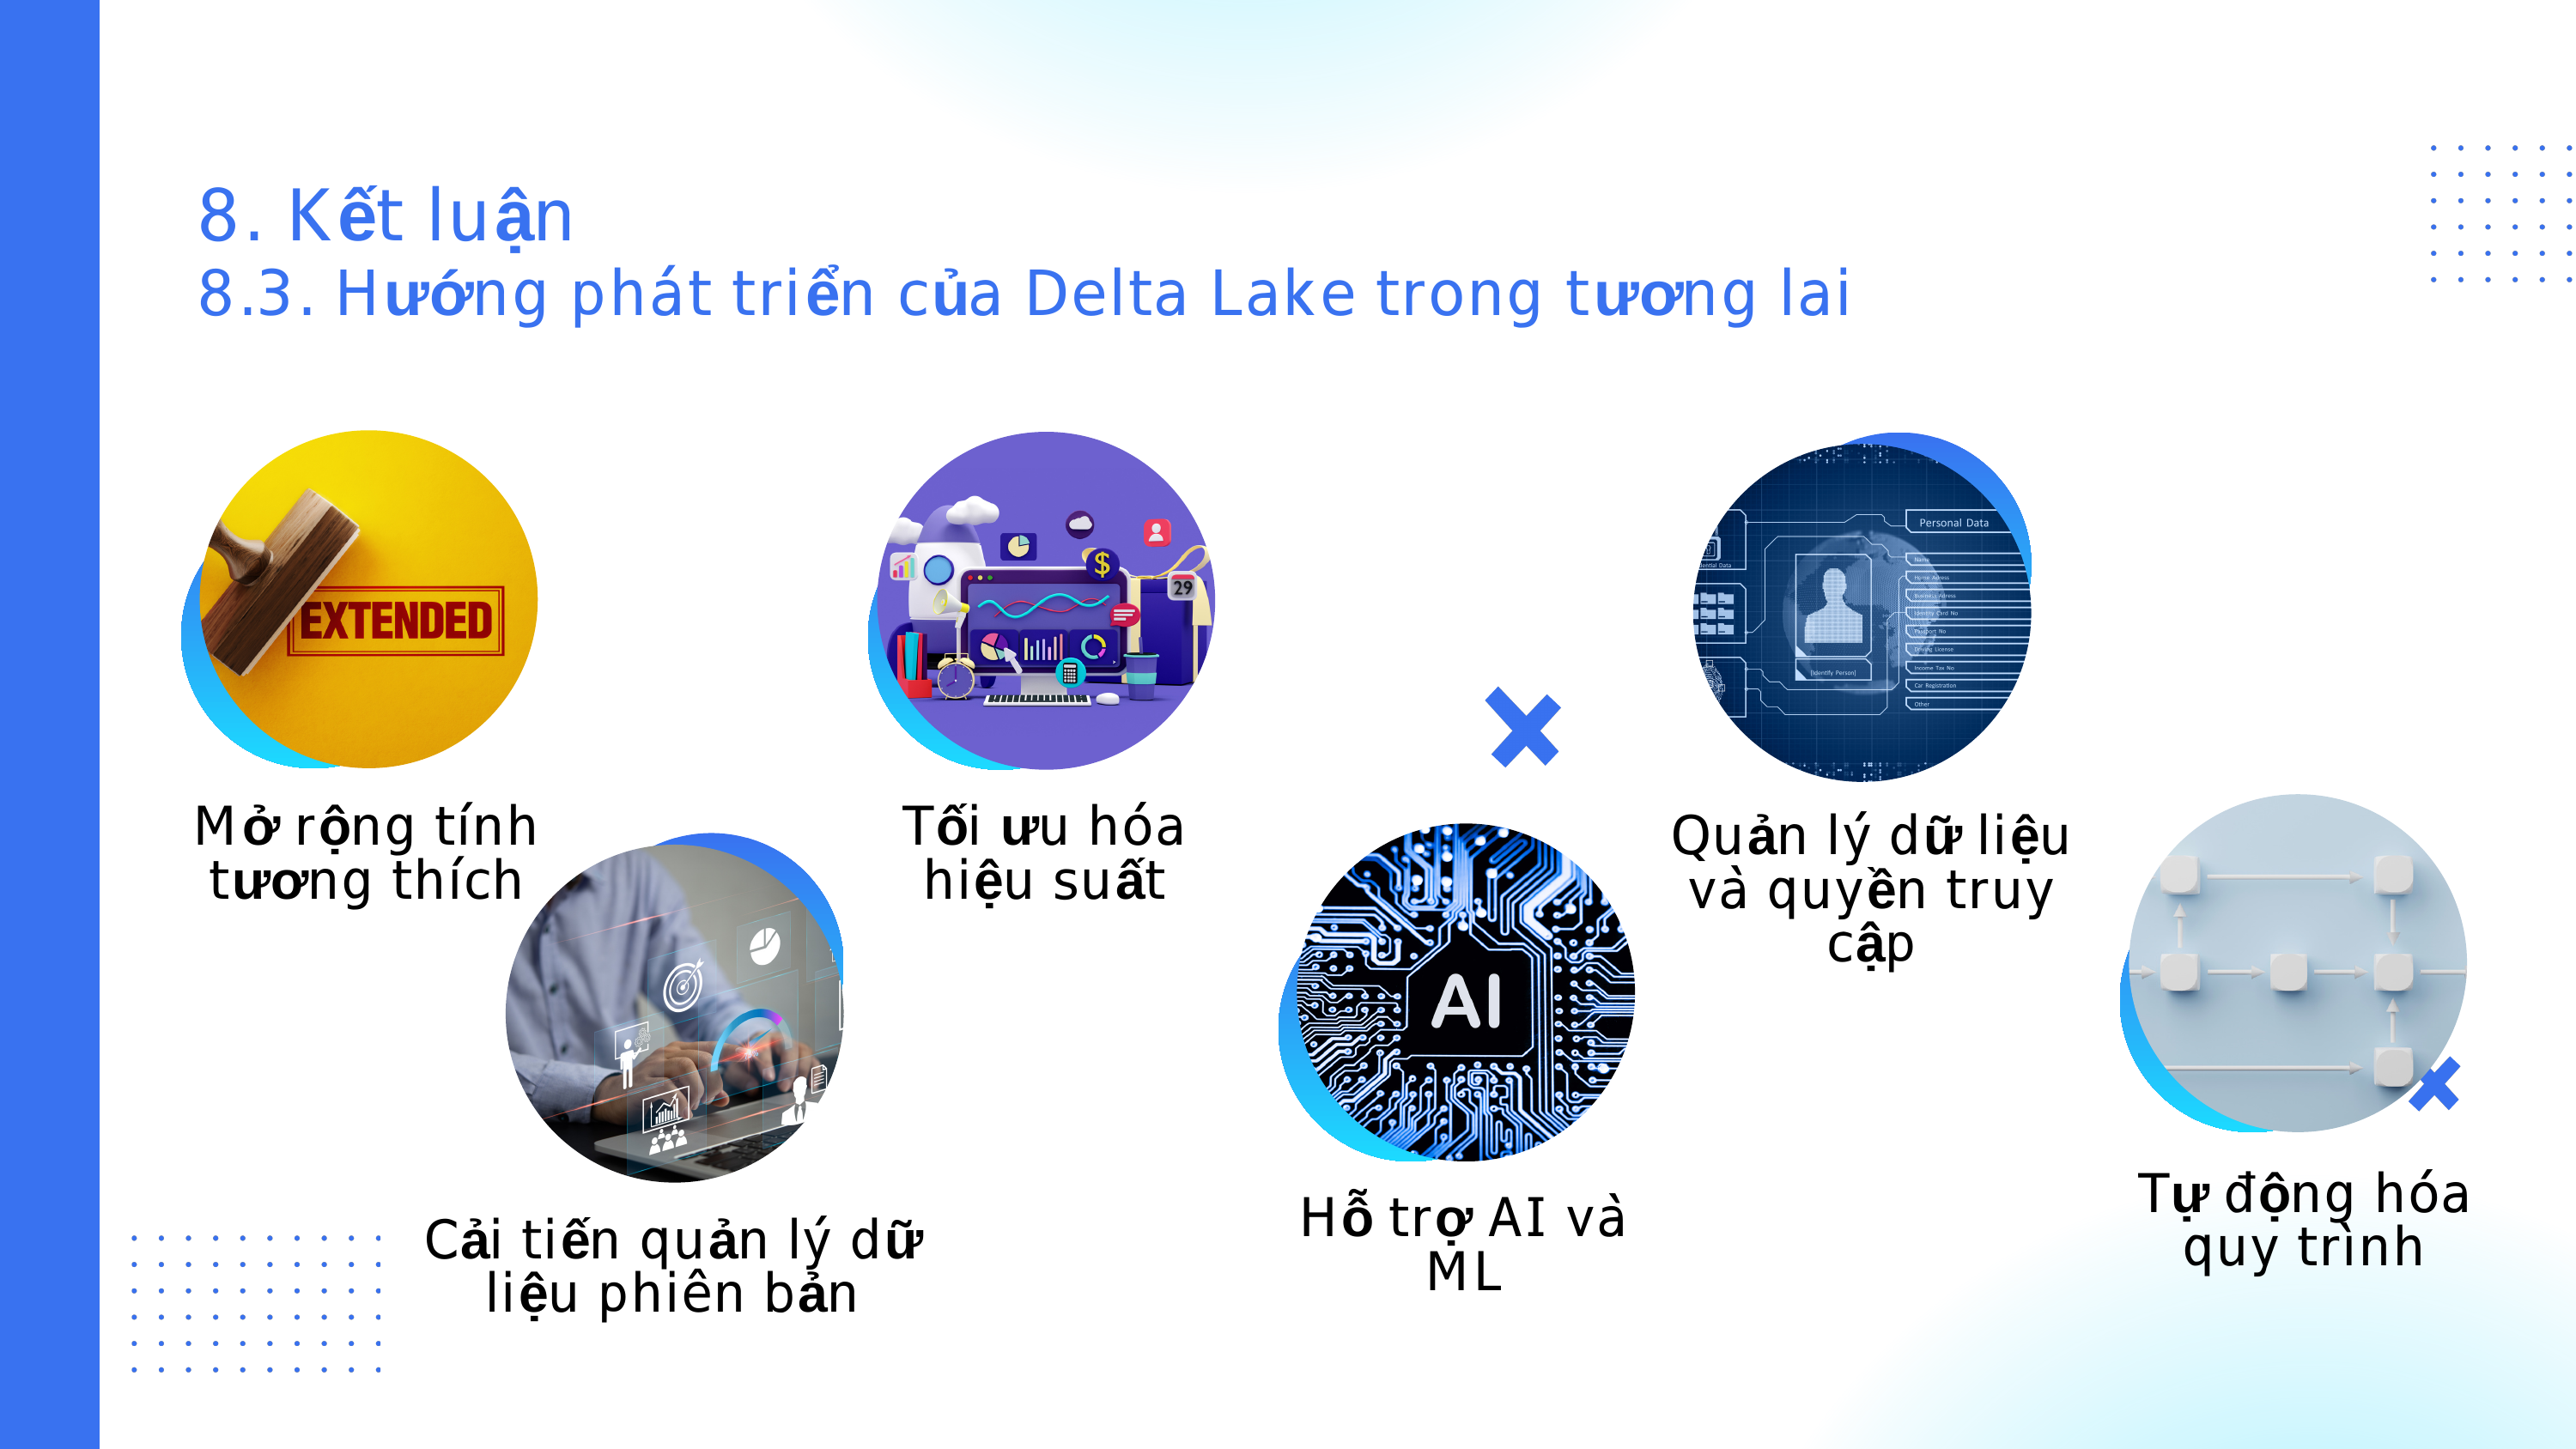

8. Kết luận
8.3. Hướng phát triển của Delta Lake trong tương lai

Mở rộng tính tương thích
Tối ưu hóa hiệu suất
Quản lý dữ liệu và quyền truy cập

Tự động hóa quy trình
Hỗ trợ AI và ML
Cải tiến quản lý dữ liệu phiên bản